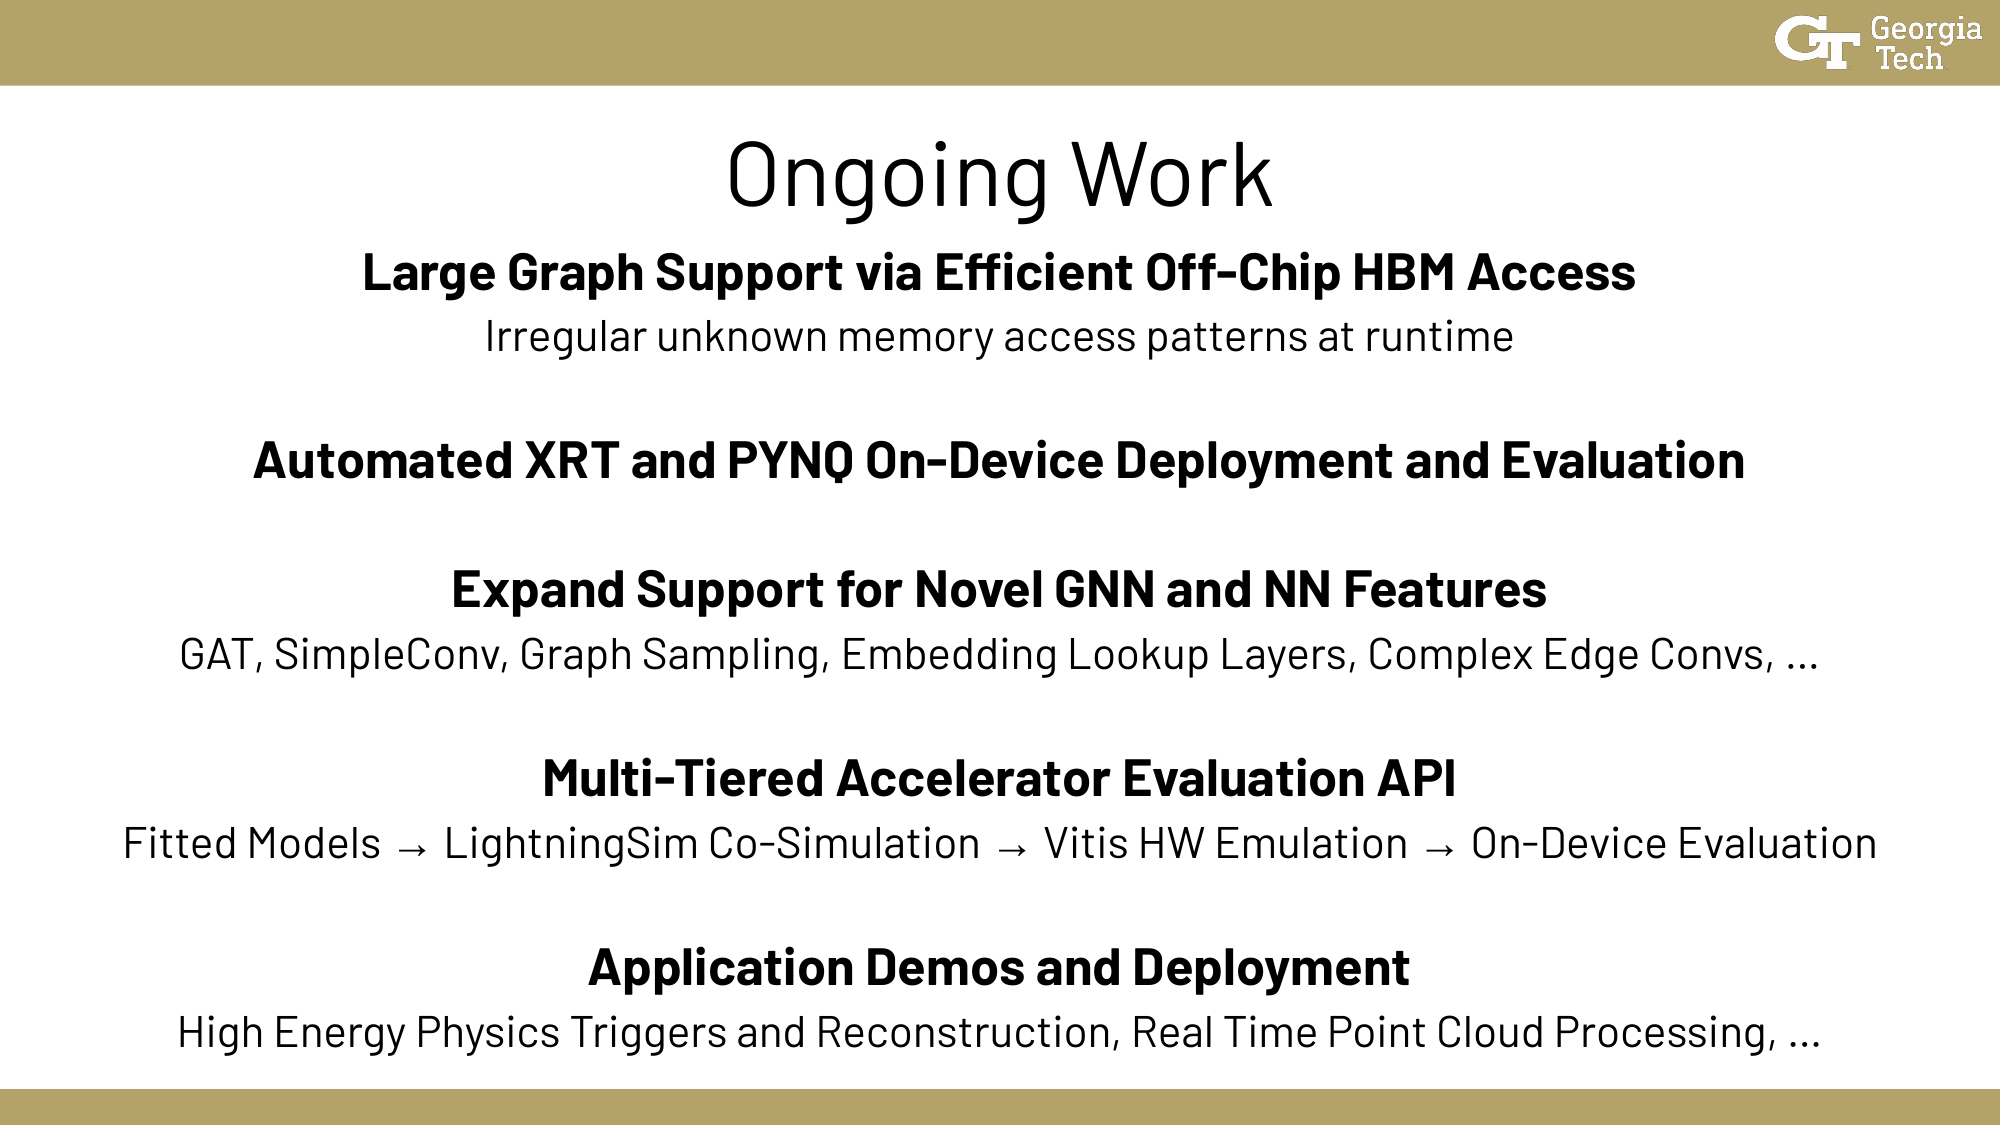

# Ongoing Work
Large Graph Support via Efficient Off-Chip HBM Access
Irregular unknown memory access patterns at runtime

Automated XRT and PYNQ On-Device Deployment and Evaluation

Expand Support for Novel GNN and NN Features
GAT, SimpleConv, Graph Sampling, Embedding Lookup Layers, Complex Edge Convs, …

Multi-Tiered Accelerator Evaluation API
Fitted Models → LightningSim Co-Simulation → Vitis HW Emulation → On-Device Evaluation

Application Demos and Deployment
High Energy Physics Triggers and Reconstruction, Real Time Point Cloud Processing, …